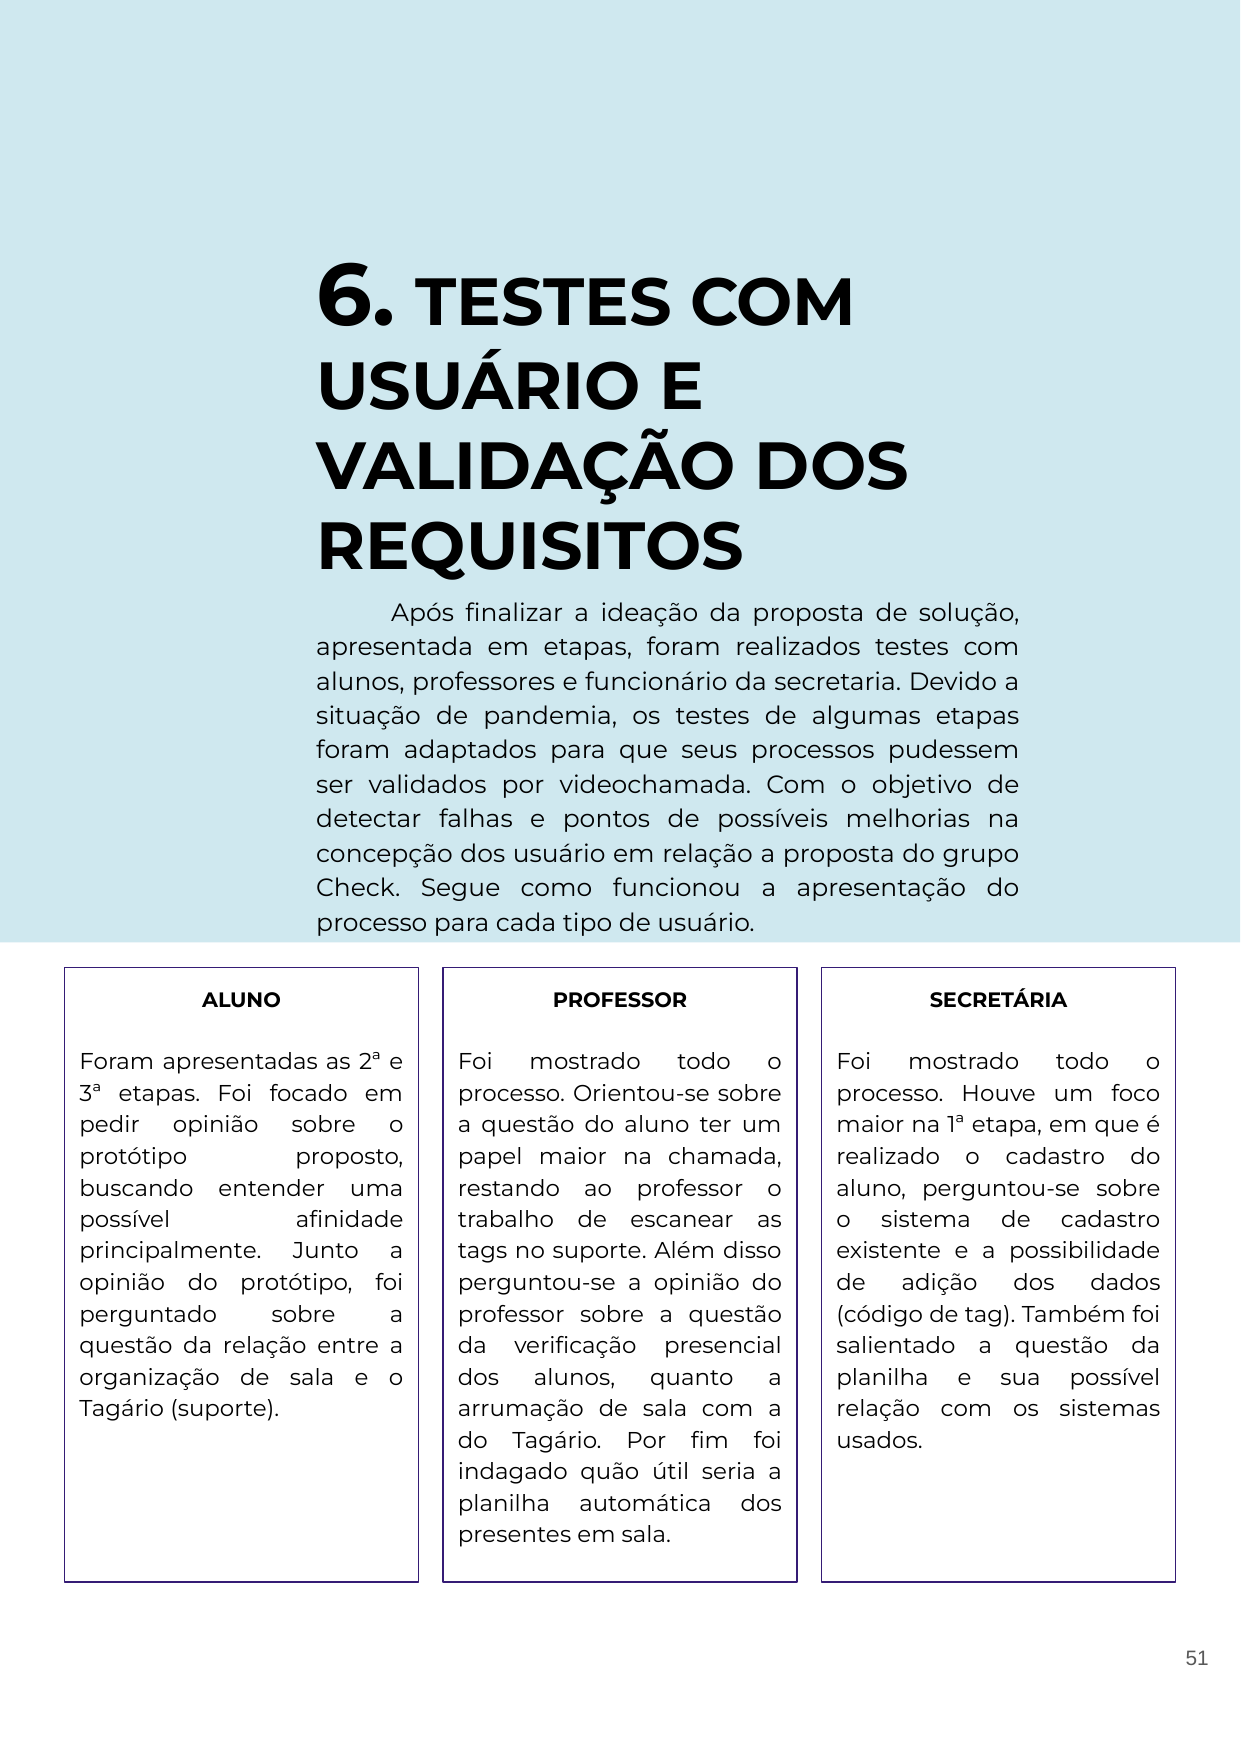

6. TESTES COM USUÁRIO E VALIDAÇÃO DOS REQUISITOS
Após finalizar a ideação da proposta de solução, apresentada em etapas, foram realizados testes com alunos, professores e funcionário da secretaria. Devido a situação de pandemia, os testes de algumas etapas foram adaptados para que seus processos pudessem ser validados por videochamada. Com o objetivo de detectar falhas e pontos de possíveis melhorias na concepção dos usuário em relação a proposta do grupo Check. Segue como funcionou a apresentação do processo para cada tipo de usuário.
ALUNO

Foram apresentadas as 2ª e 3ª etapas. Foi focado em pedir opinião sobre o protótipo proposto, buscando entender uma possível afinidade principalmente. Junto a opinião do protótipo, foi perguntado sobre a questão da relação entre a organização de sala e o Tagário (suporte).
PROFESSOR

Foi mostrado todo o processo. Orientou-se sobre a questão do aluno ter um papel maior na chamada, restando ao professor o trabalho de escanear as tags no suporte. Além disso perguntou-se a opinião do professor sobre a questão da verificação presencial dos alunos, quanto a arrumação de sala com a do Tagário. Por fim foi indagado quão útil seria a planilha automática dos presentes em sala.
SECRETÁRIA

Foi mostrado todo o processo. Houve um foco maior na 1ª etapa, em que é realizado o cadastro do aluno, perguntou-se sobre o sistema de cadastro existente e a possibilidade de adição dos dados (código de tag). Também foi salientado a questão da planilha e sua possível relação com os sistemas usados.
51